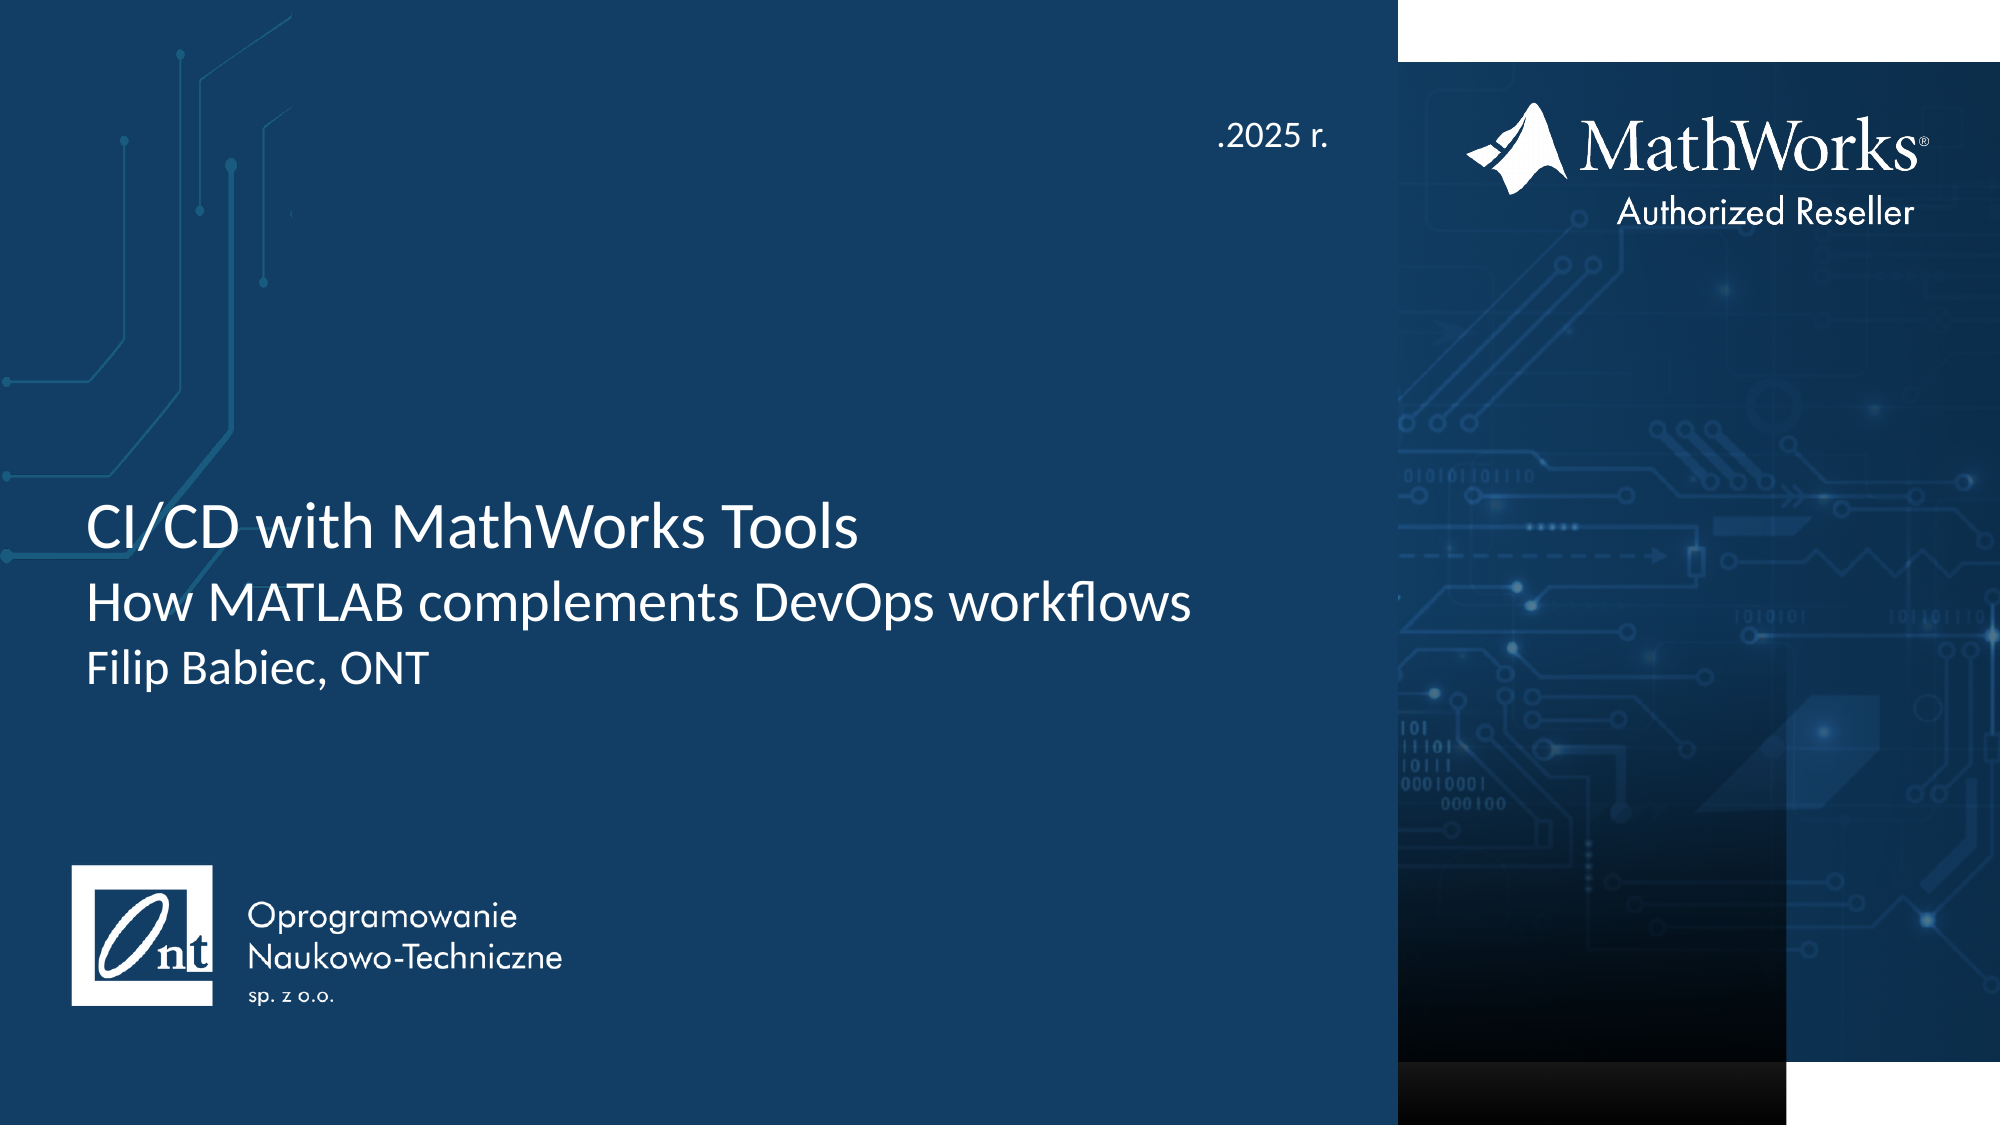

CI/CD with MathWorks Tools
How MATLAB complements DevOps workflows
Filip Babiec, ONT